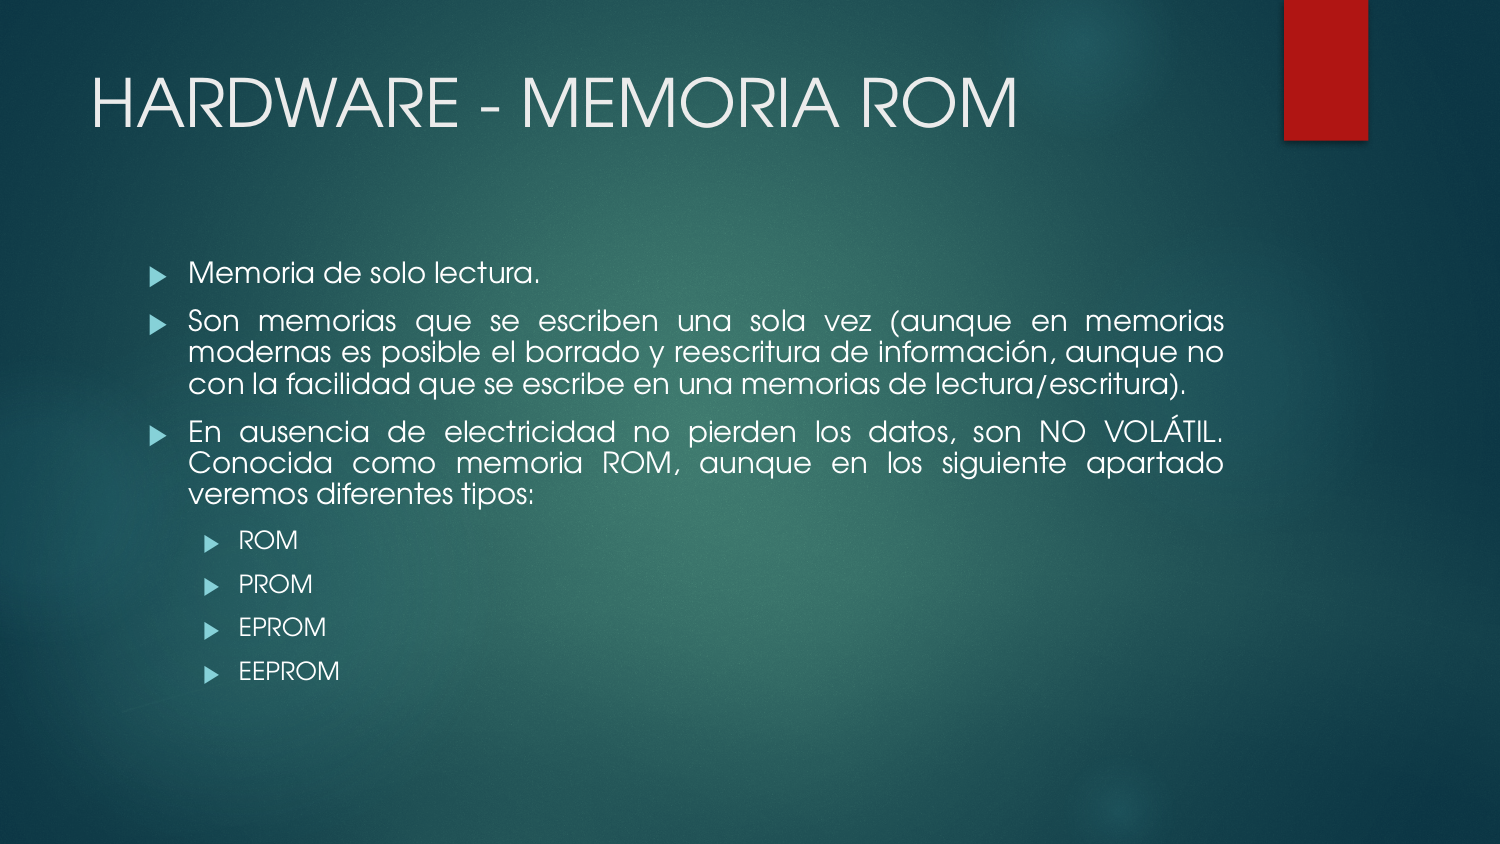

# HARDWARE - MEMORIA ROM
Memoria de solo lectura.
Son memorias que se escriben una sola vez (aunque en memorias modernas es posible el borrado y reescritura de información, aunque no con la facilidad que se escribe en una memorias de lectura/escritura).
En ausencia de electricidad no pierden los datos, son NO VOLÁTIL. Conocida como memoria ROM, aunque en los siguiente apartado veremos diferentes tipos:
ROM
PROM
EPROM
EEPROM